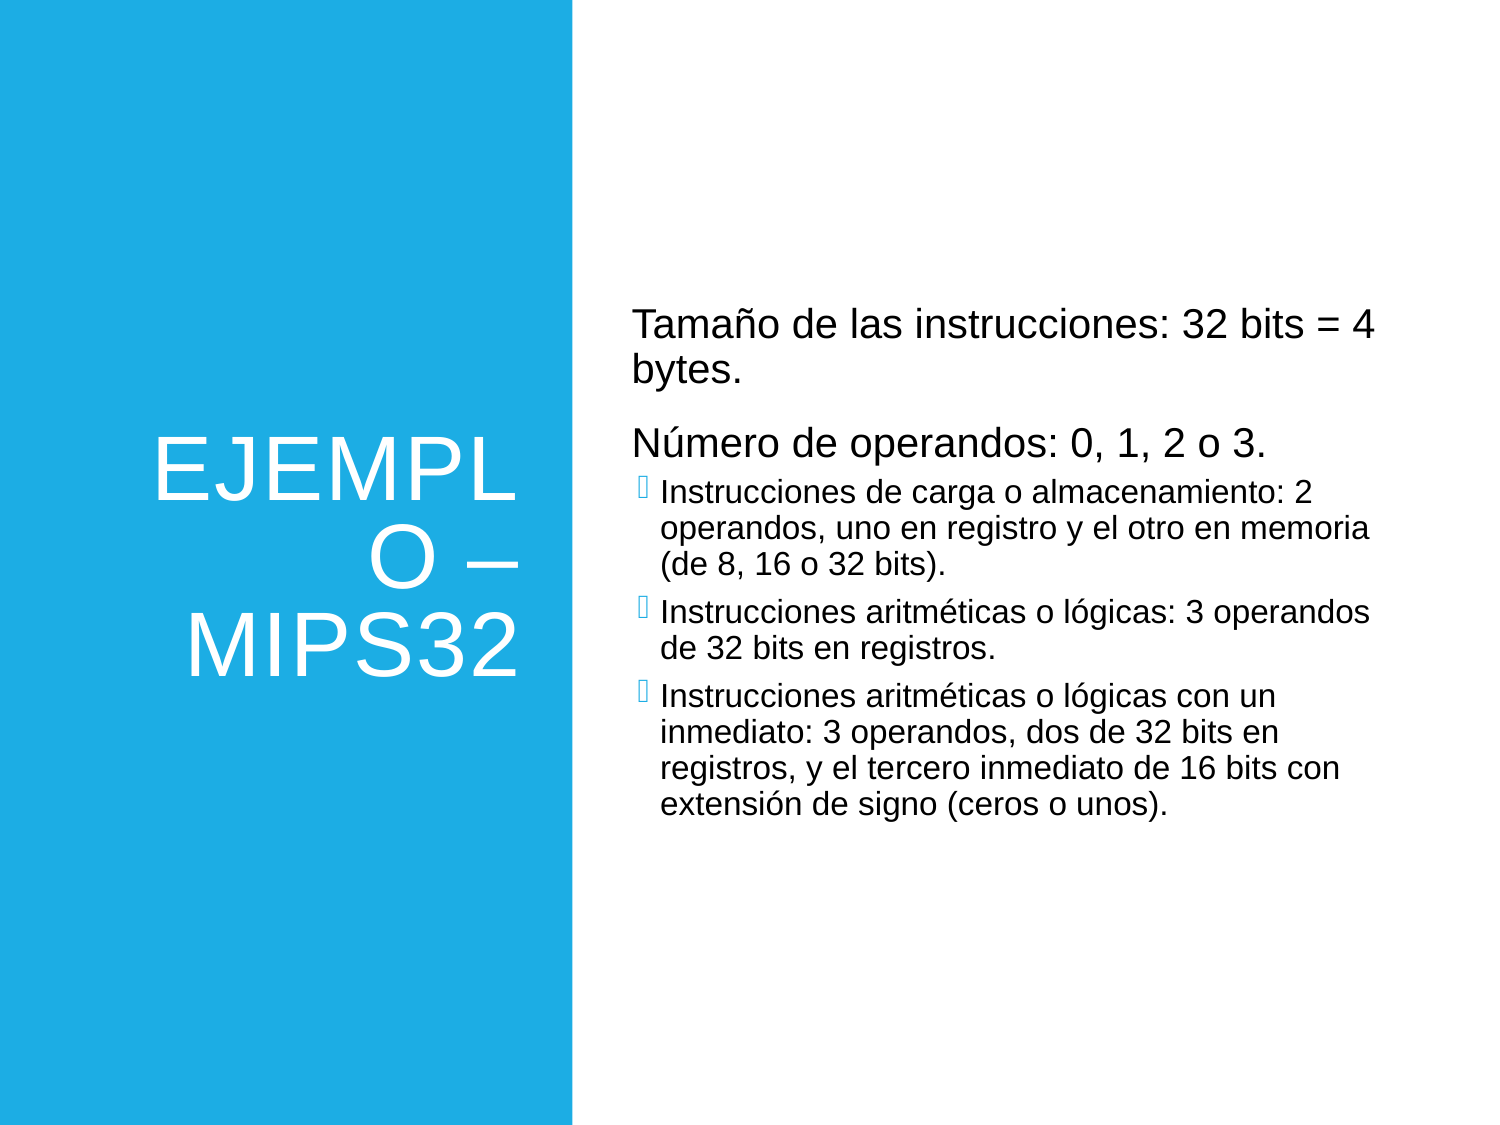

# Ejemplo – MIPS32
Tamaño de las instrucciones: 32 bits = 4 bytes.
Número de operandos: 0, 1, 2 o 3.
Instrucciones de carga o almacenamiento: 2 operandos, uno en registro y el otro en memoria (de 8, 16 o 32 bits).
Instrucciones aritméticas o lógicas: 3 operandos de 32 bits en registros.
Instrucciones aritméticas o lógicas con un inmediato: 3 operandos, dos de 32 bits en registros, y el tercero inmediato de 16 bits con extensión de signo (ceros o unos).